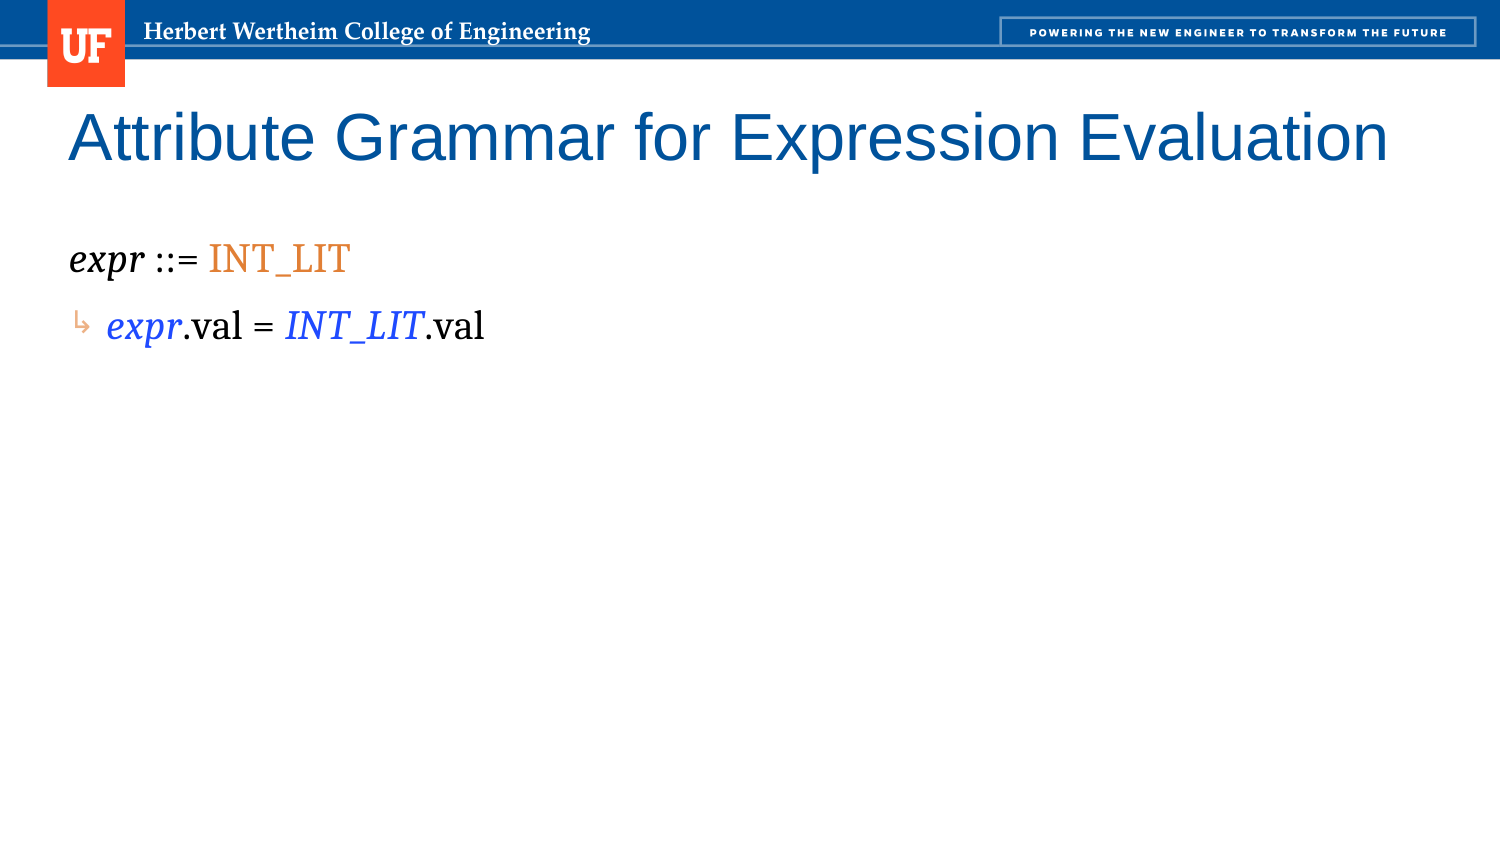

# Attribute Grammar for Expression Evaluation
expr ::= INT_LIT
expr.val = INT_LIT.val